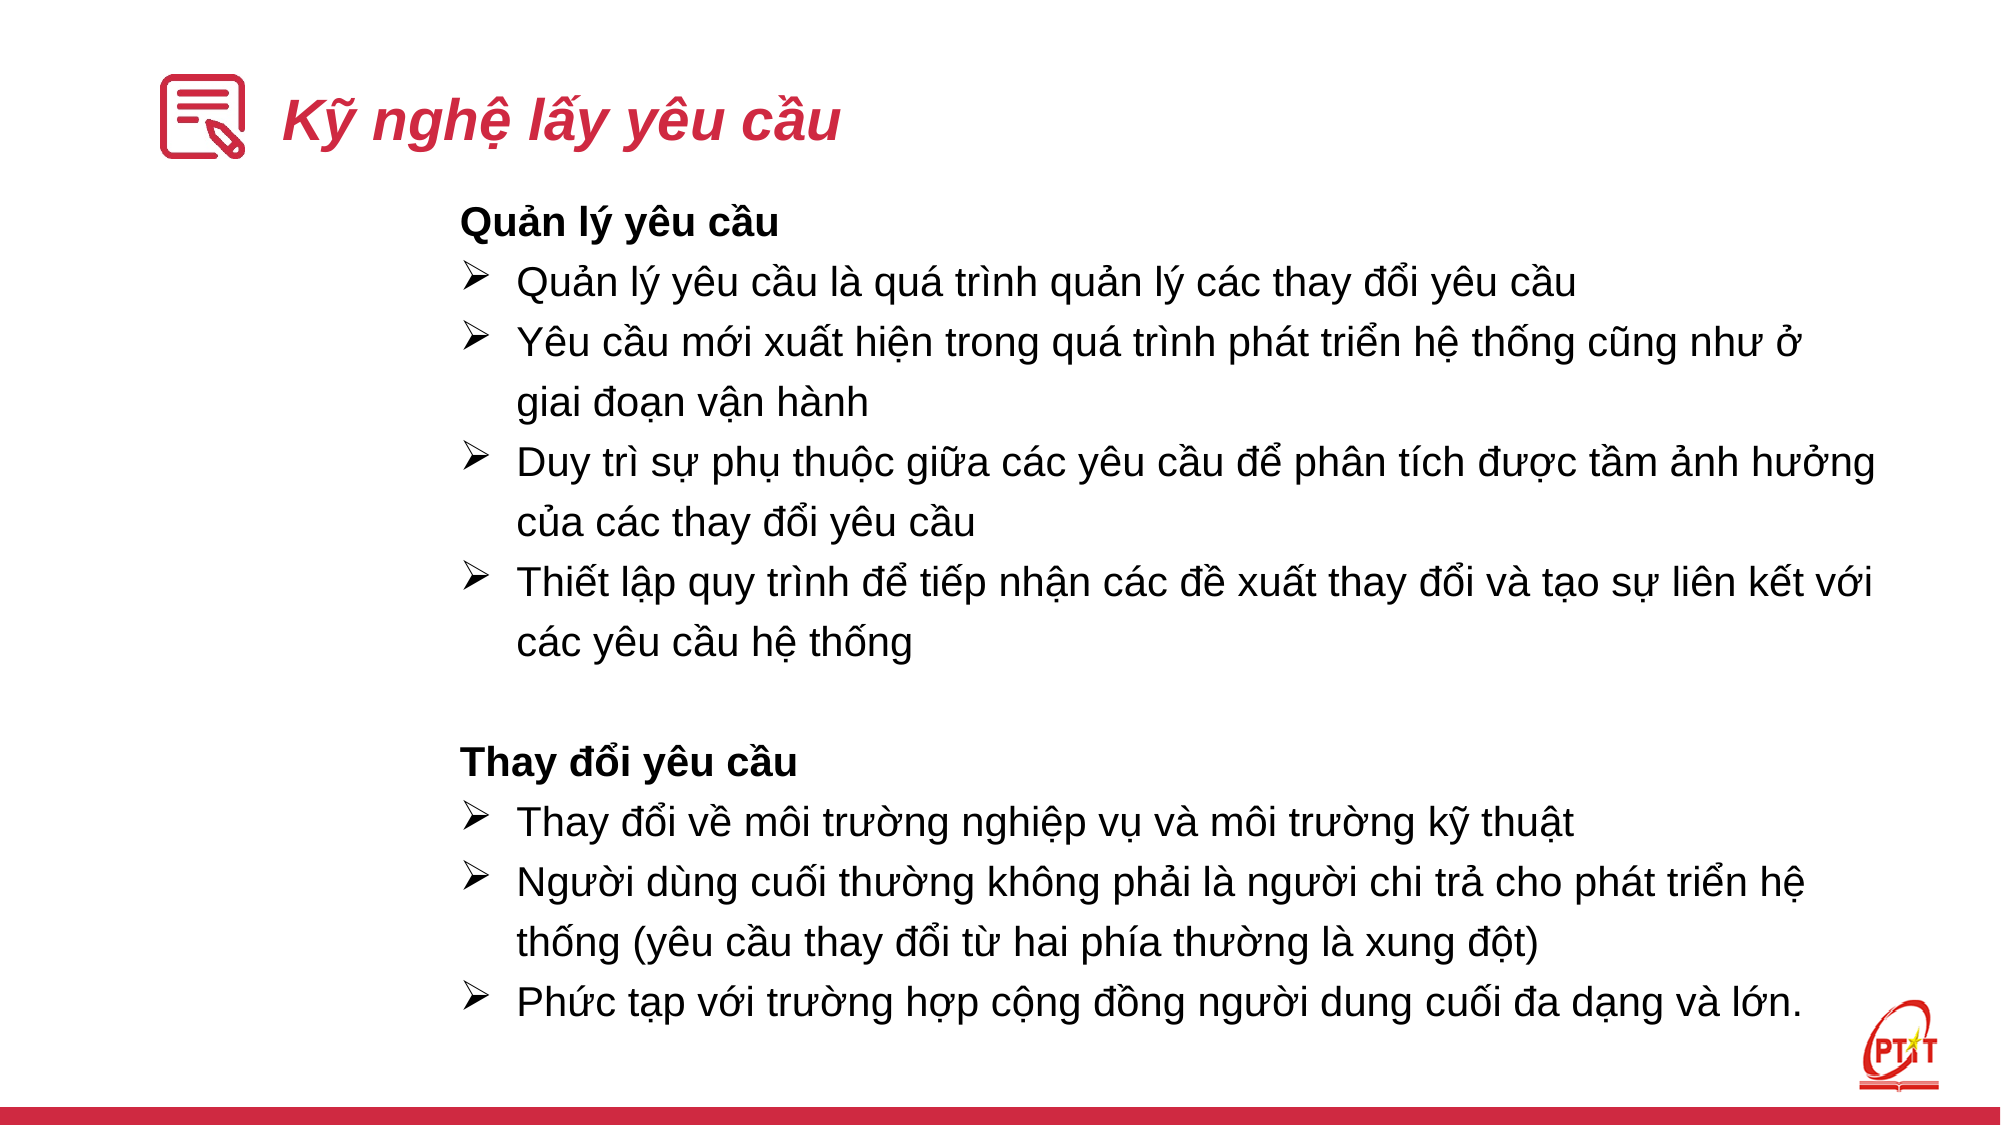

# Kỹ nghệ lấy yêu cầu
Quản lý yêu cầu
Quản lý yêu cầu là quá trình quản lý các thay đổi yêu cầu
Yêu cầu mới xuất hiện trong quá trình phát triển hệ thống cũng như ở giai đoạn vận hành
Duy trì sự phụ thuộc giữa các yêu cầu để phân tích được tầm ảnh hưởng của các thay đổi yêu cầu
Thiết lập quy trình để tiếp nhận các đề xuất thay đổi và tạo sự liên kết với các yêu cầu hệ thống
Thay đổi yêu cầu
Thay đổi về môi trường nghiệp vụ và môi trường kỹ thuật
Người dùng cuối thường không phải là người chi trả cho phát triển hệ thống (yêu cầu thay đổi từ hai phía thường là xung đột)
Phức tạp với trường hợp cộng đồng người dung cuối đa dạng và lớn.